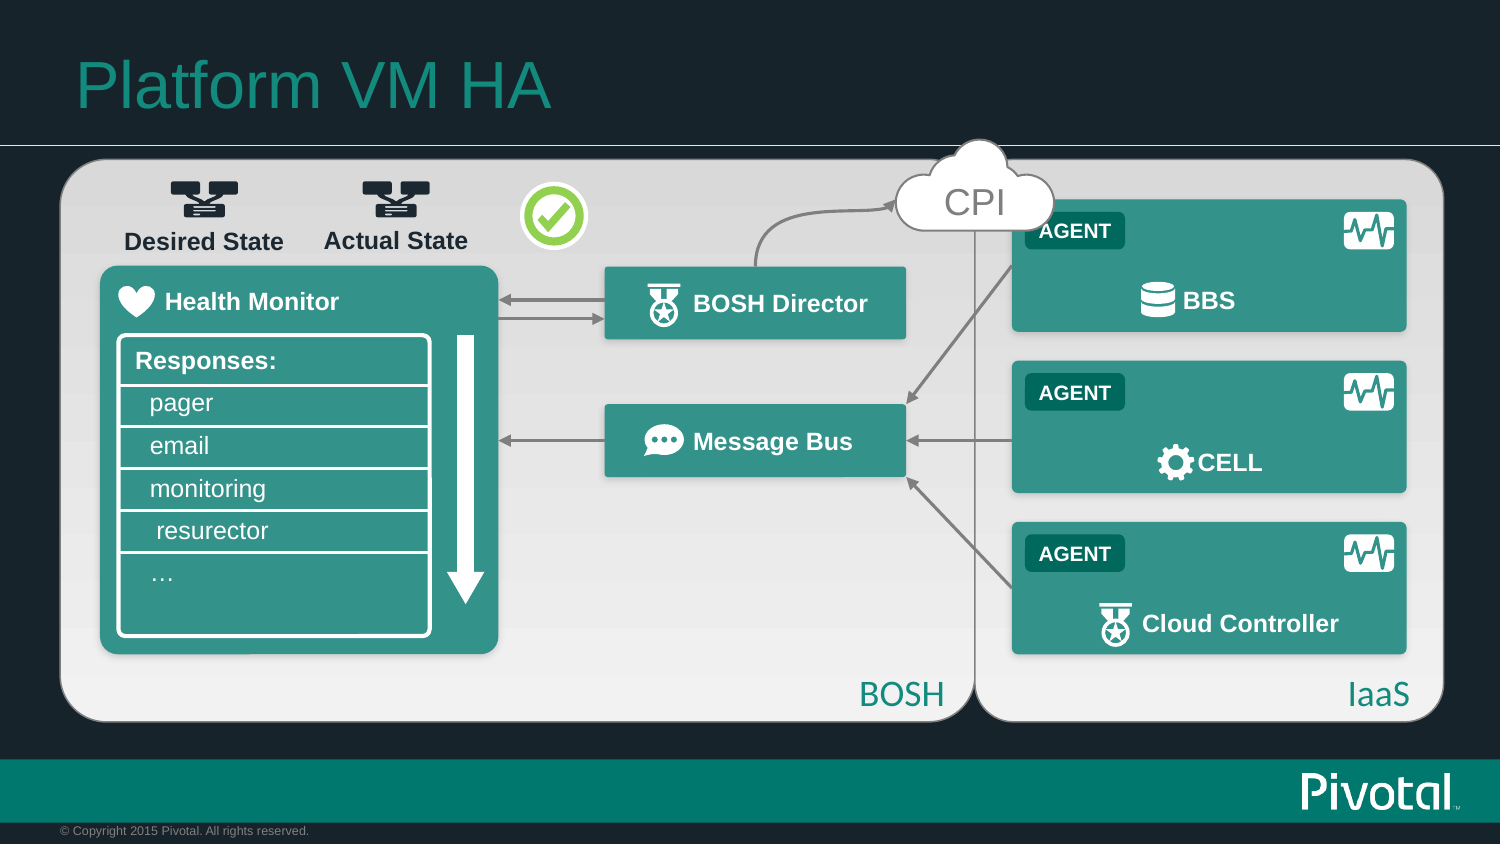

# Platform VM HA
CPI

Desired State

BBS
AGENT

Actual State
 Health Monitor
     BOSH Director

Responses:

      CELL
AGENT

pager
     Message Bus

email
monitoring
resurector
         Cloud Controller
AGENT

…

BOSH
IaaS